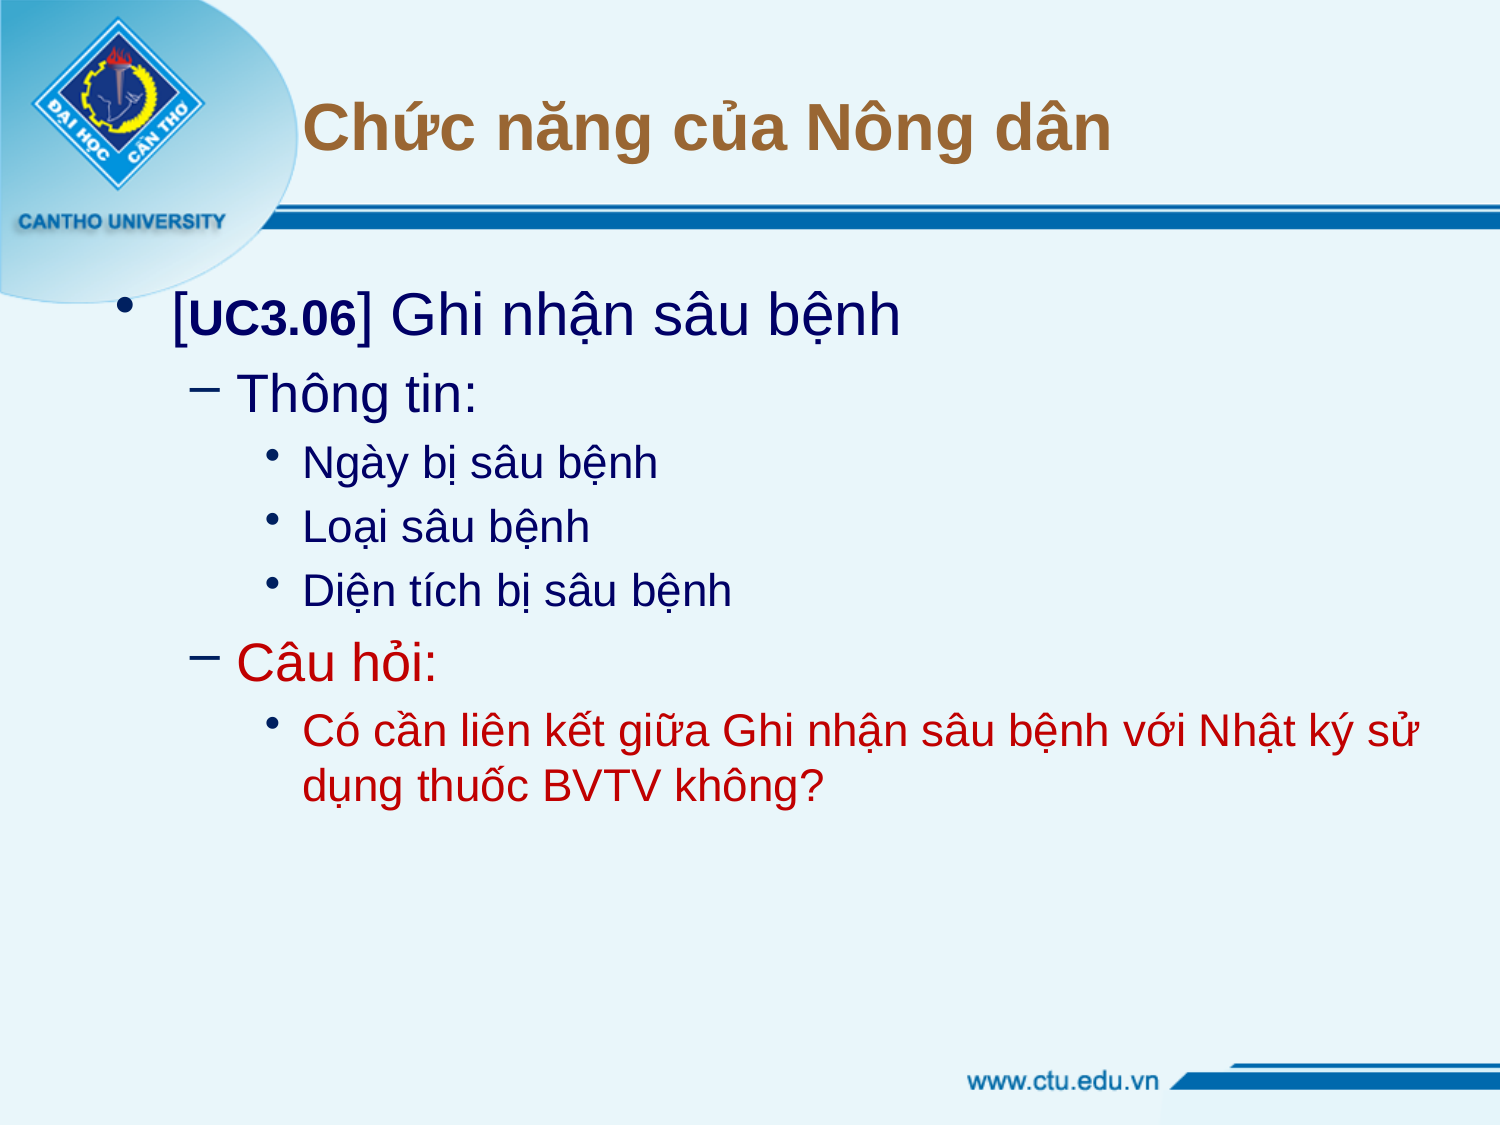

# Chức năng của Nông dân
[UC3.06] Ghi nhận sâu bệnh
Thông tin:
Ngày bị sâu bệnh
Loại sâu bệnh
Diện tích bị sâu bệnh
Câu hỏi:
Có cần liên kết giữa Ghi nhận sâu bệnh với Nhật ký sử dụng thuốc BVTV không?